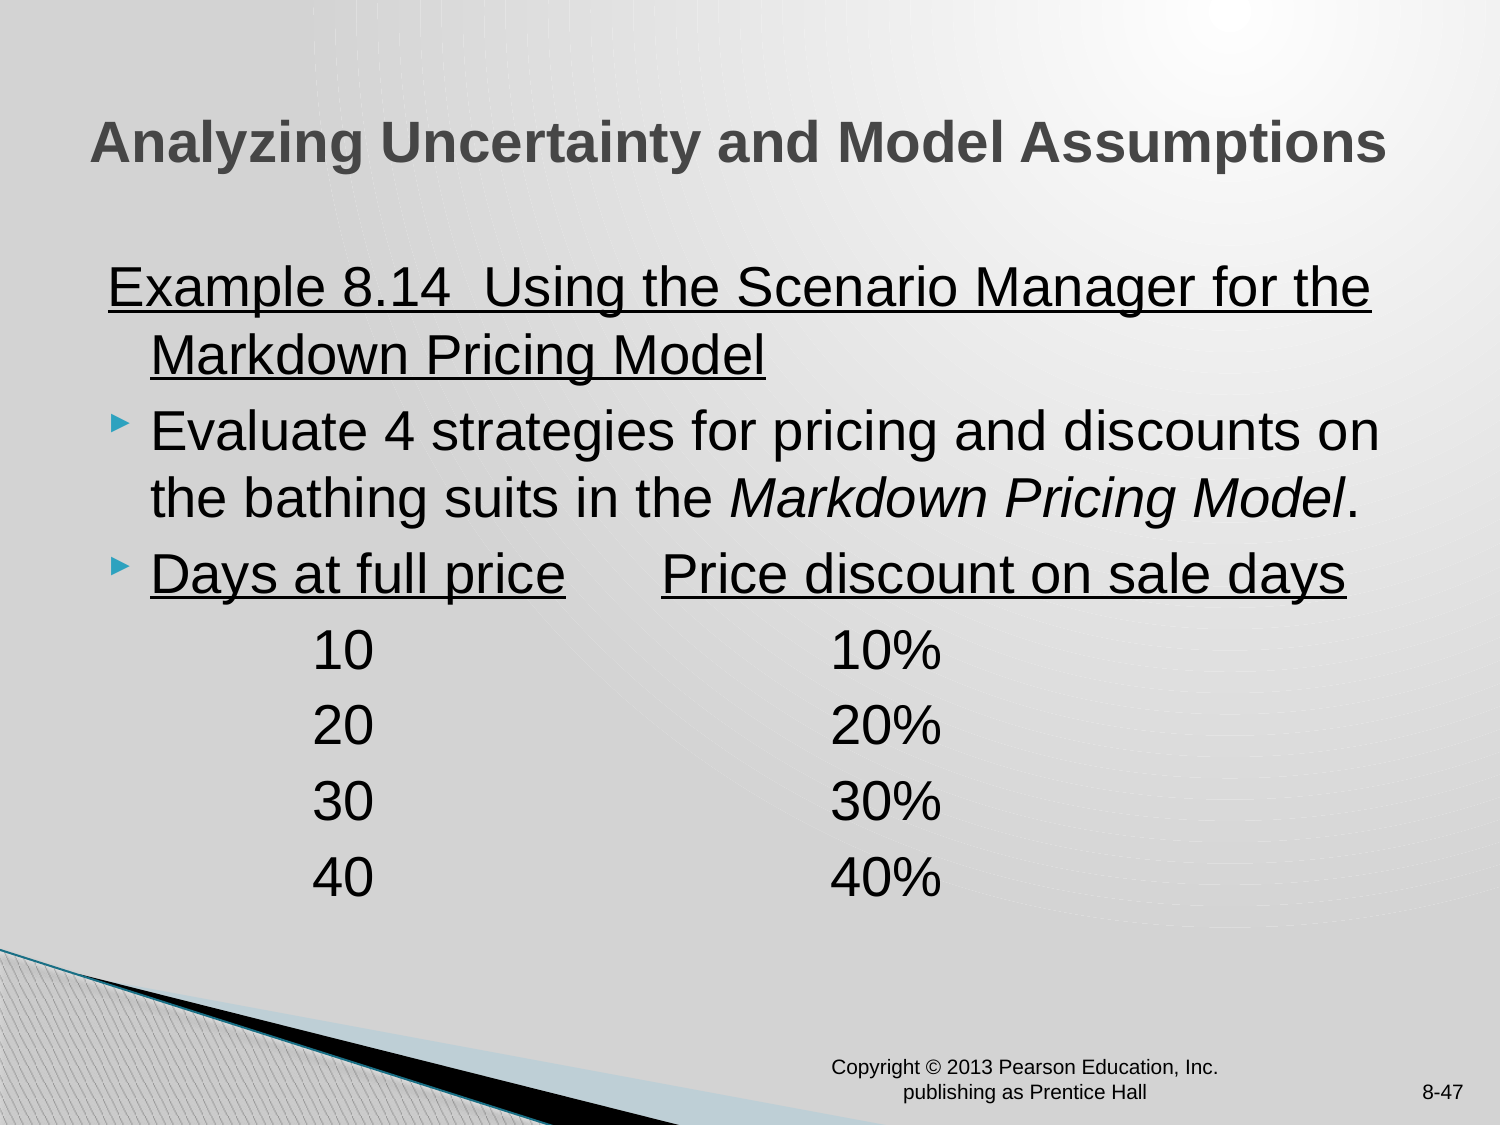

# Analyzing Uncertainty and Model Assumptions
Example 8.14  Using the Scenario Manager for the Markdown Pricing Model
Evaluate 4 strategies for pricing and discounts on the bathing suits in the Markdown Pricing Model.
Days at full price      Price discount on sale days
             10                             10%
             20                             20%
             30                             30%
             40                             40%

Copyright © 2013 Pearson Education, Inc. publishing as Prentice Hall
8-47